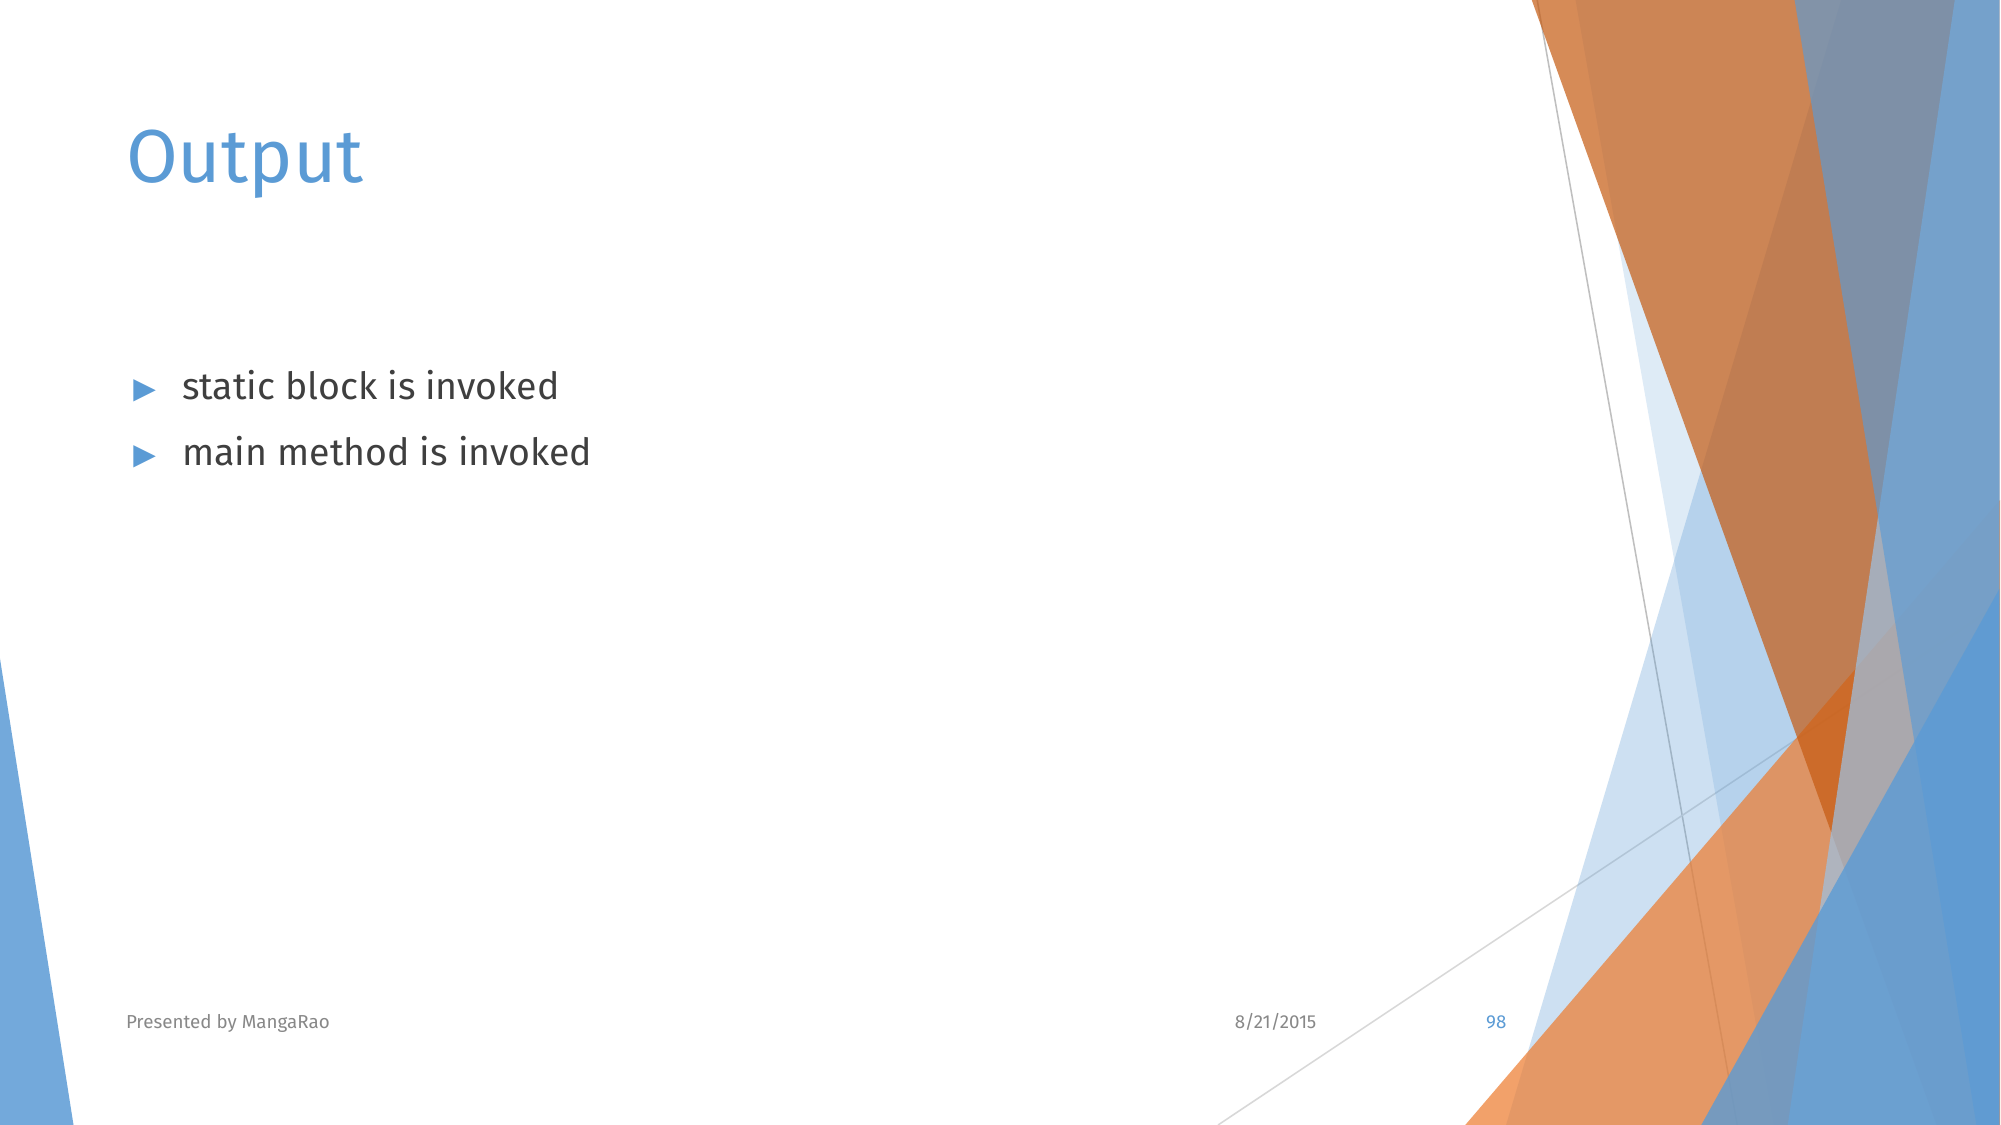

# Output
static block is invoked
main method is invoked
Presented by MangaRao
8/21/2015
98